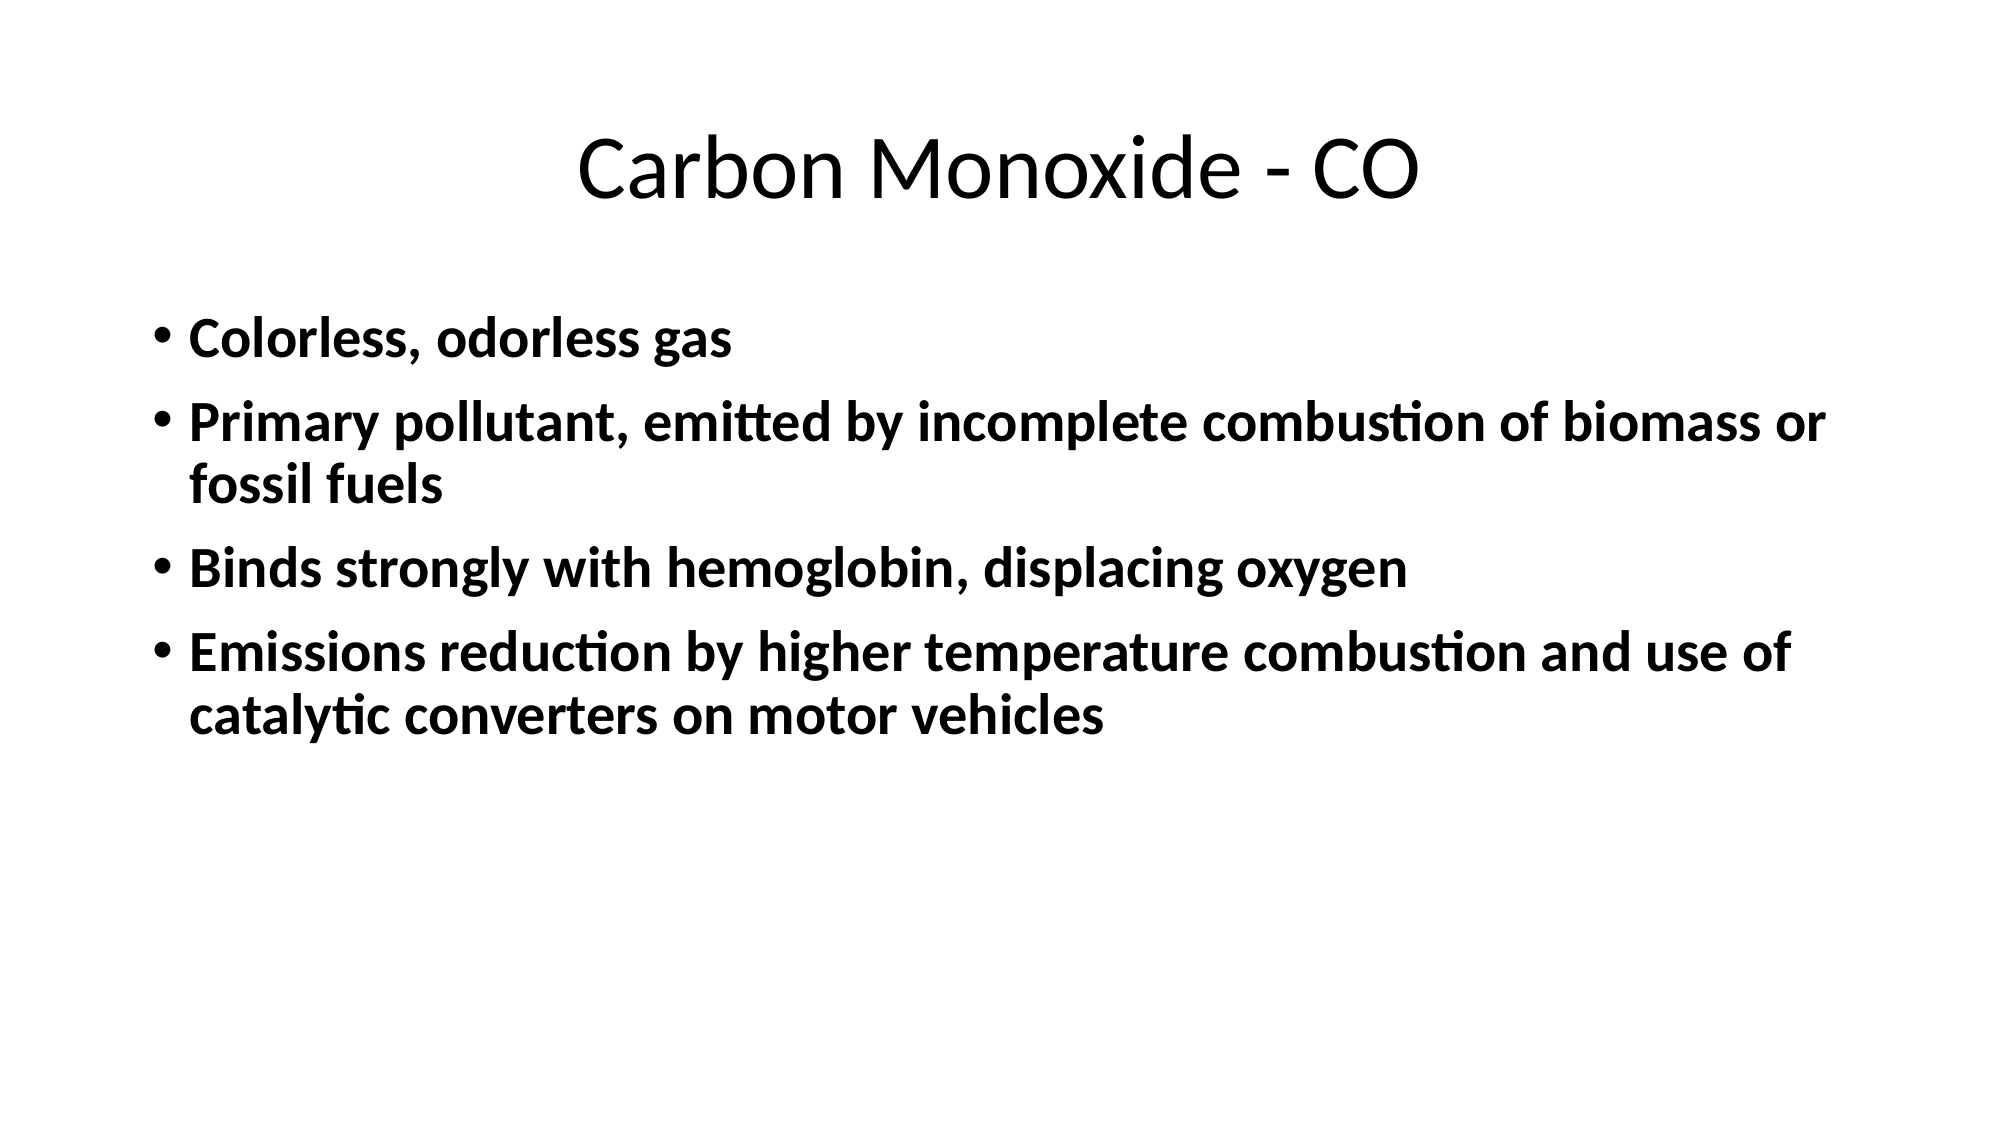

# Carbon Monoxide - CO
Colorless, odorless gas
Primary pollutant, emitted by incomplete combustion of biomass or fossil fuels
Binds strongly with hemoglobin, displacing oxygen
Emissions reduction by higher temperature combustion and use of catalytic converters on motor vehicles